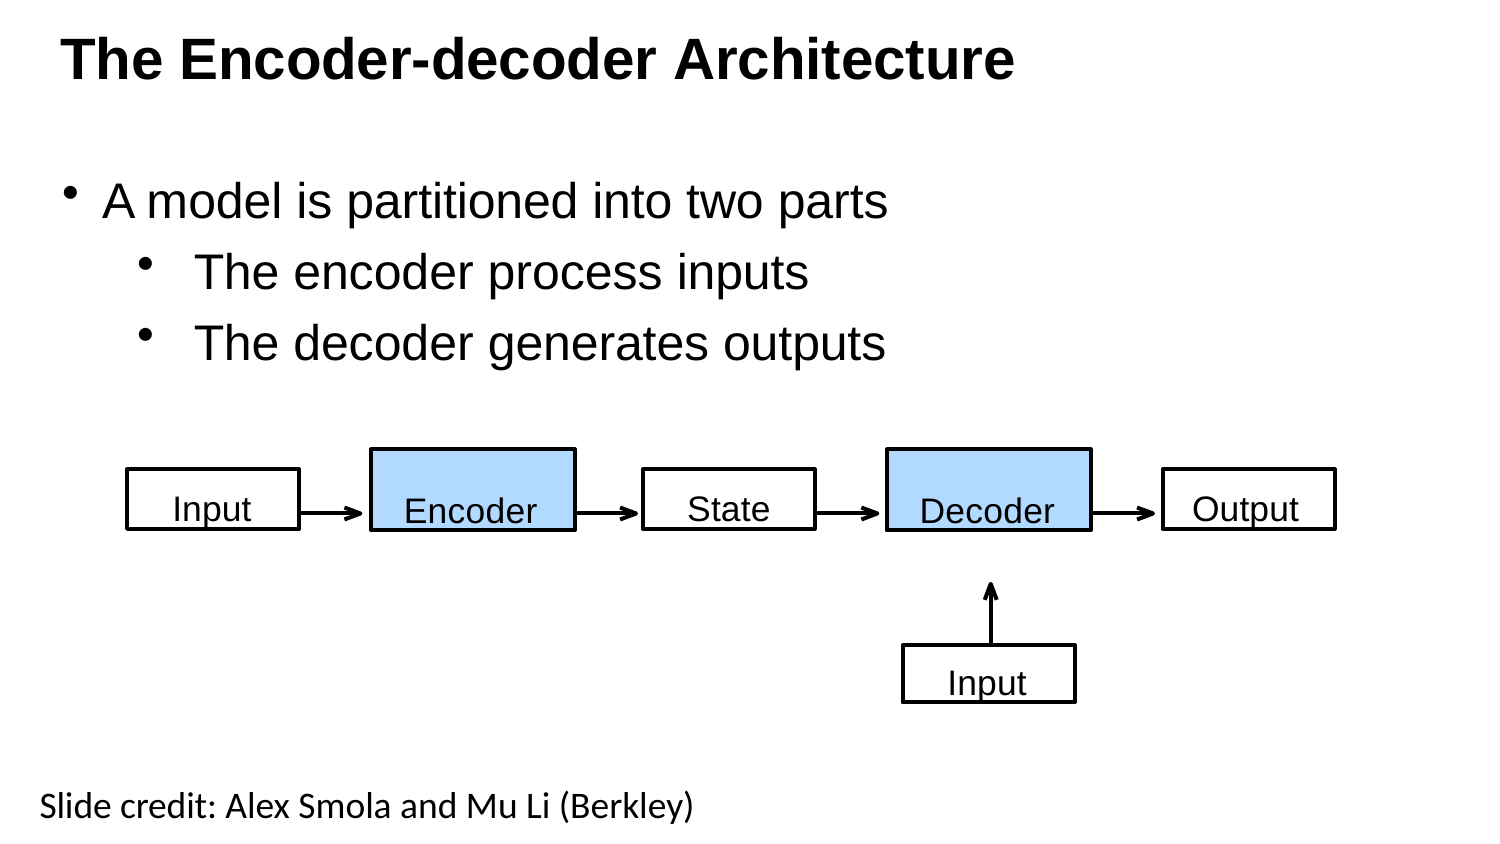

# The Encoder-decoder Architecture
A model is partitioned into two parts
The encoder process inputs
The decoder generates outputs

Encoder

Decoder
Input
State
Output

Input
Slide credit: Alex Smola and Mu Li (Berkley)